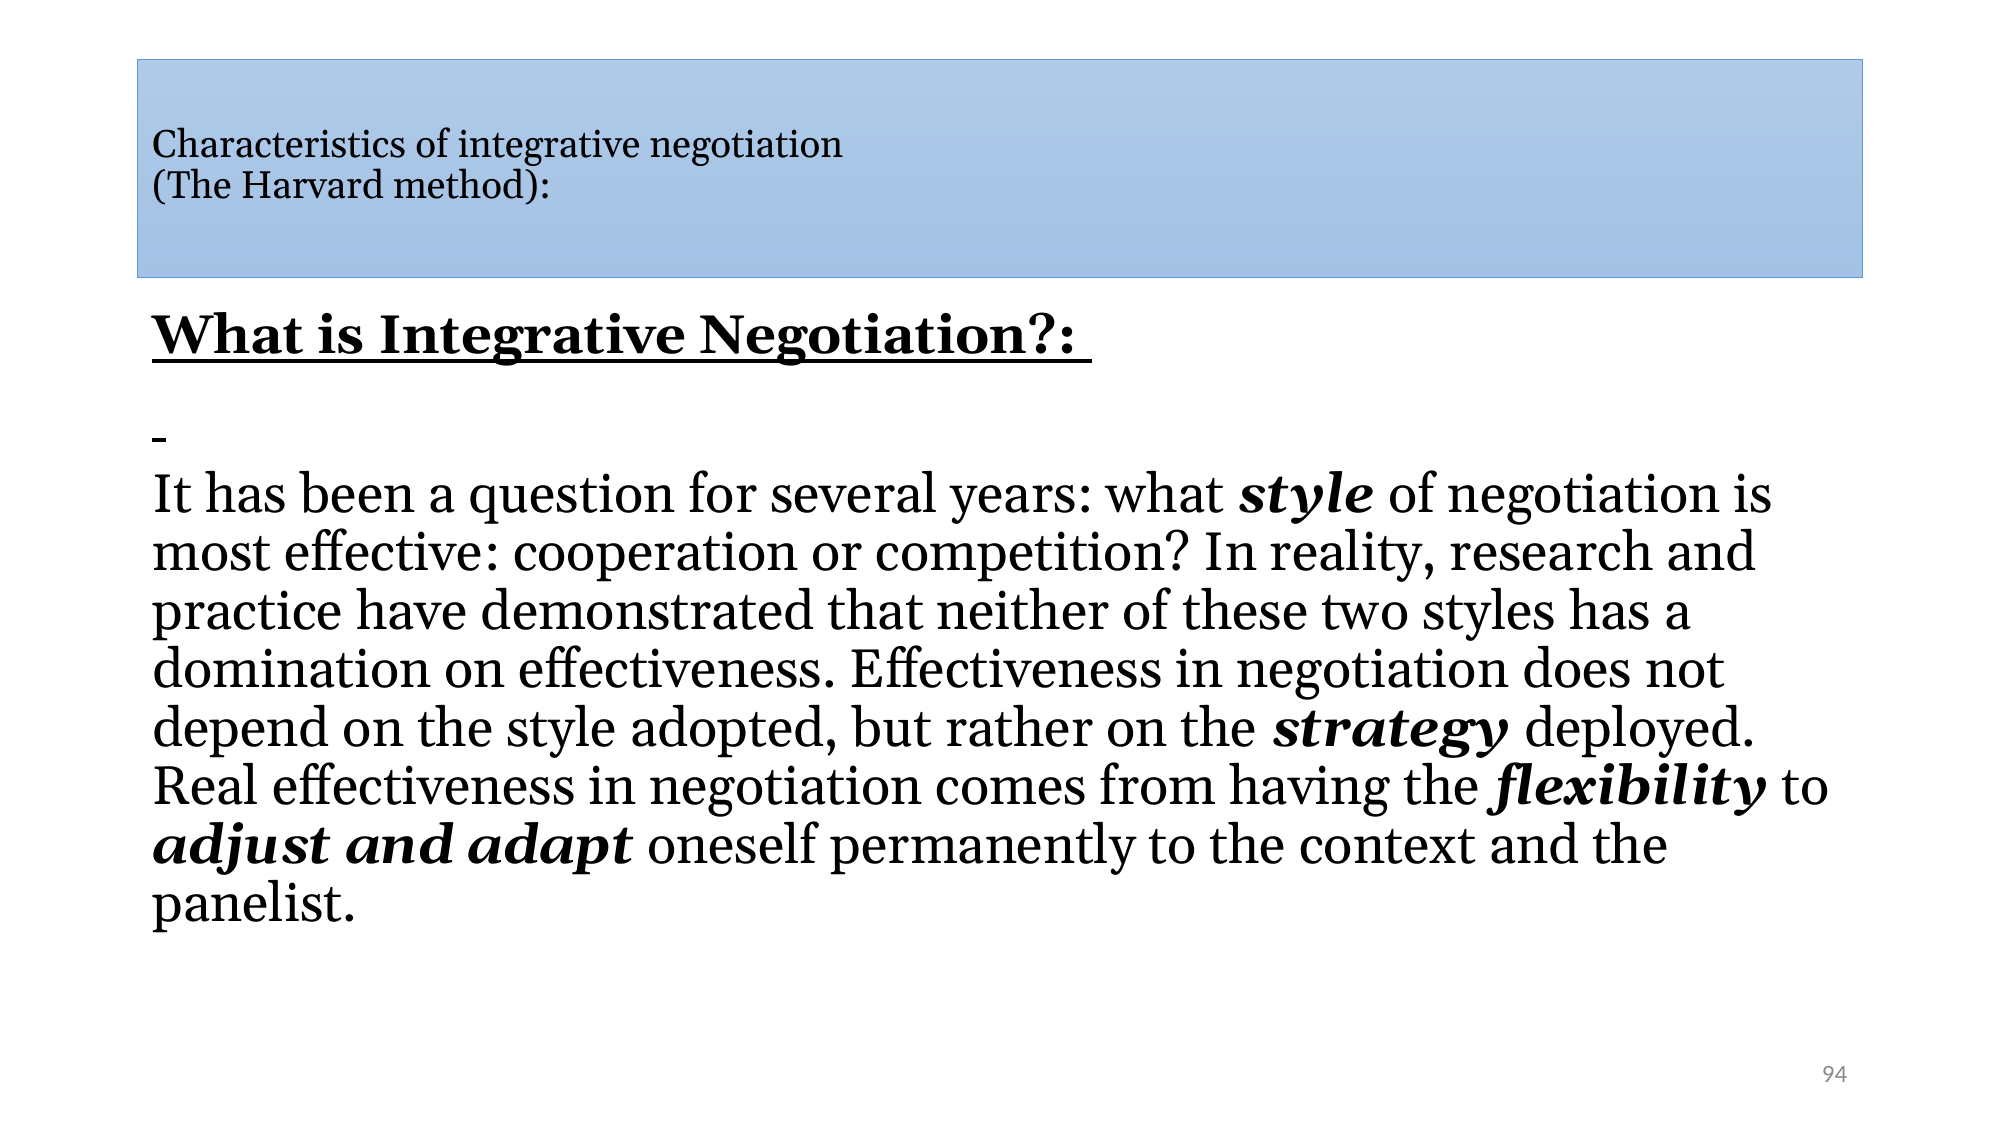

# Characteristics of integrative negotiation (The Harvard method):
What is Integrative Negotiation?:

It has been a question for several years: what style of negotiation is most effective: cooperation or competition? In reality, research and practice have demonstrated that neither of these two styles has a domination on effectiveness. Effectiveness in negotiation does not depend on the style adopted, but rather on the strategy deployed. Real effectiveness in negotiation comes from having the flexibility to adjust and adapt oneself permanently to the context and the panelist.

94